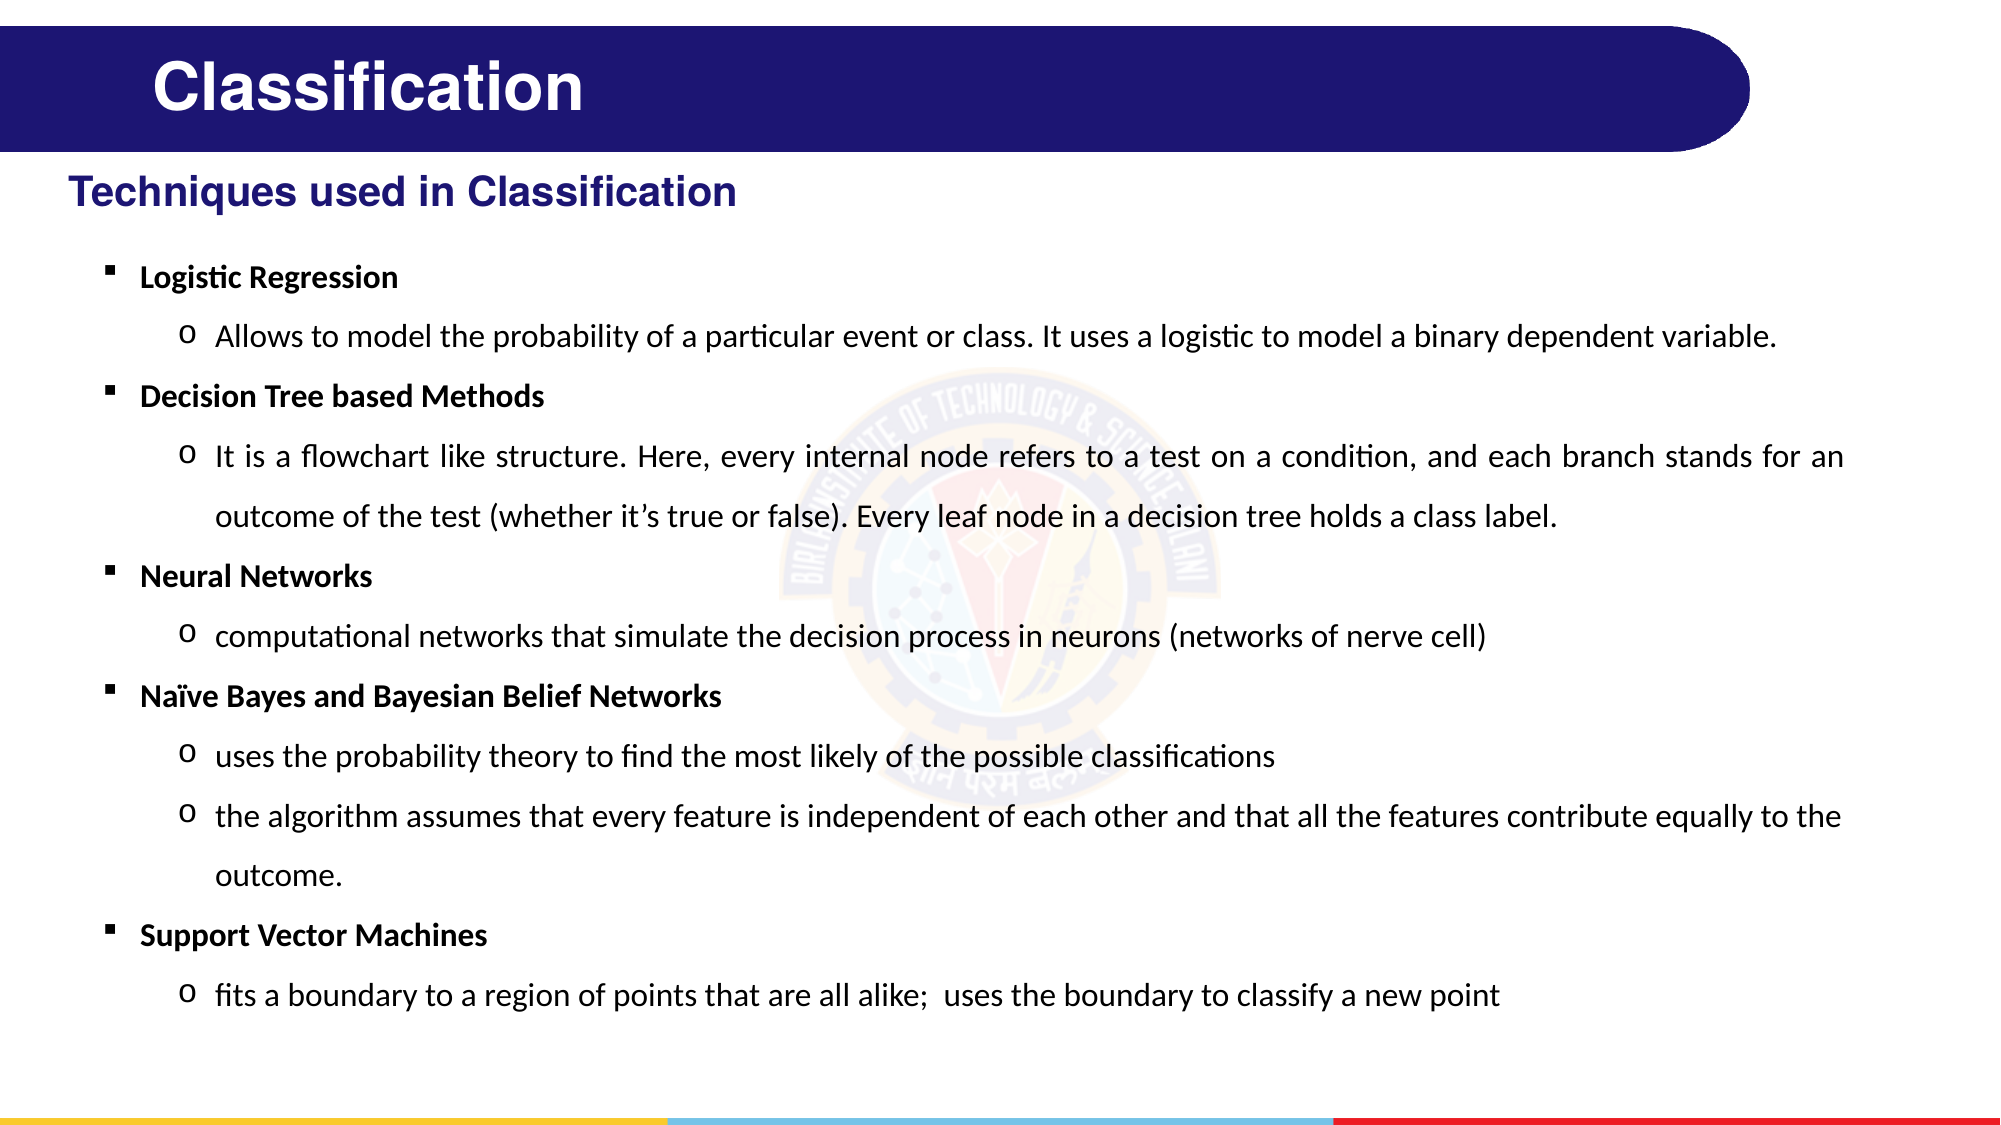

# Classification
Techniques used in Classification
Logistic Regression
Allows to model the probability of a particular event or class. It uses a logistic to model a binary dependent variable.
Decision Tree based Methods
It is a flowchart like structure. Here, every internal node refers to a test on a condition, and each branch stands for an outcome of the test (whether it’s true or false). Every leaf node in a decision tree holds a class label.
Neural Networks
computational networks that simulate the decision process in neurons (networks of nerve cell)
Naïve Bayes and Bayesian Belief Networks
uses the probability theory to find the most likely of the possible classifications
the algorithm assumes that every feature is independent of each other and that all the features contribute equally to the outcome.
Support Vector Machines
fits a boundary to a region of points that are all alike;  uses the boundary to classify a new point